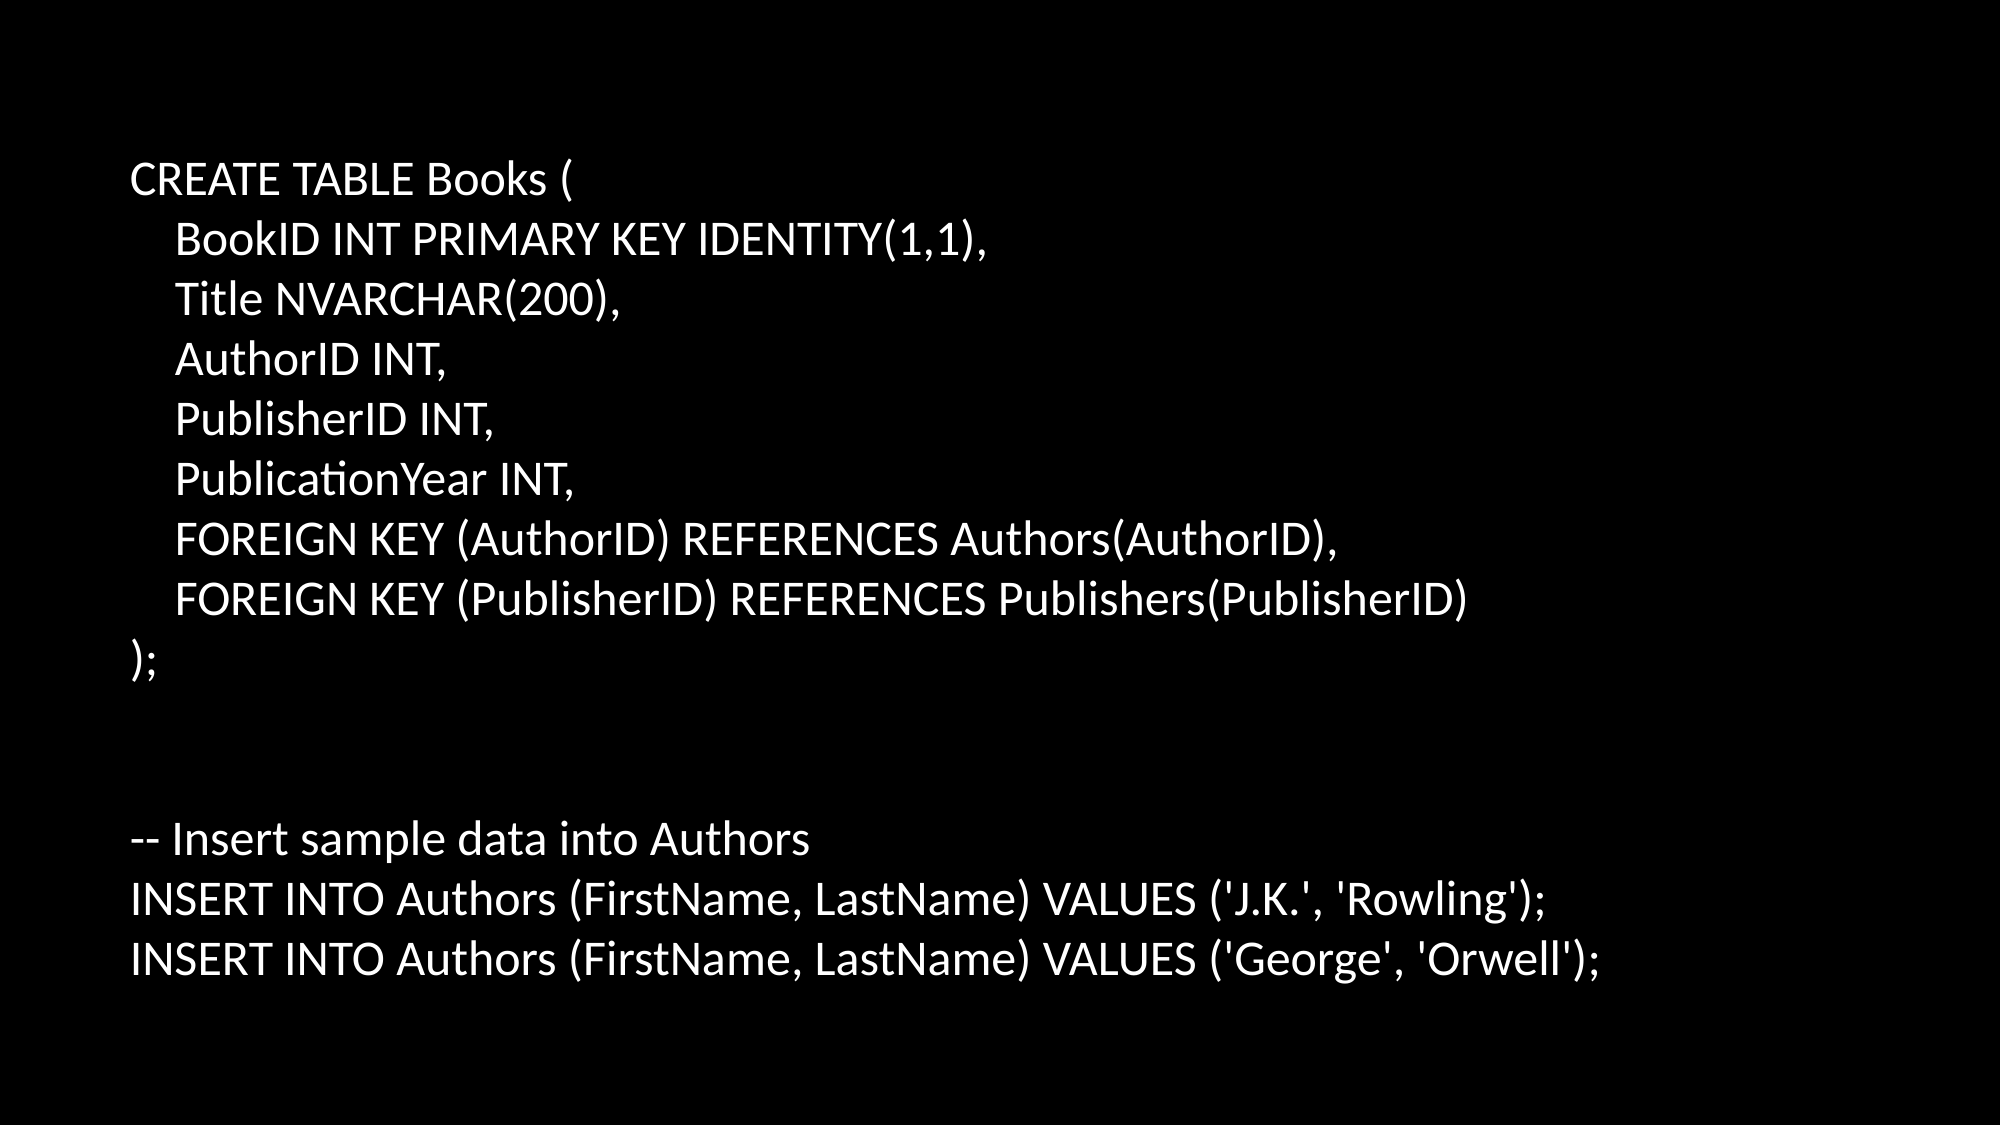

CREATE TABLE Books (
    BookID INT PRIMARY KEY IDENTITY(1,1),
    Title NVARCHAR(200),
    AuthorID INT,
    PublisherID INT,
    PublicationYear INT,
    FOREIGN KEY (AuthorID) REFERENCES Authors(AuthorID),
    FOREIGN KEY (PublisherID) REFERENCES Publishers(PublisherID)
);

-- Insert sample data into Authors
INSERT INTO Authors (FirstName, LastName) VALUES ('J.K.', 'Rowling');
INSERT INTO Authors (FirstName, LastName) VALUES ('George', 'Orwell');